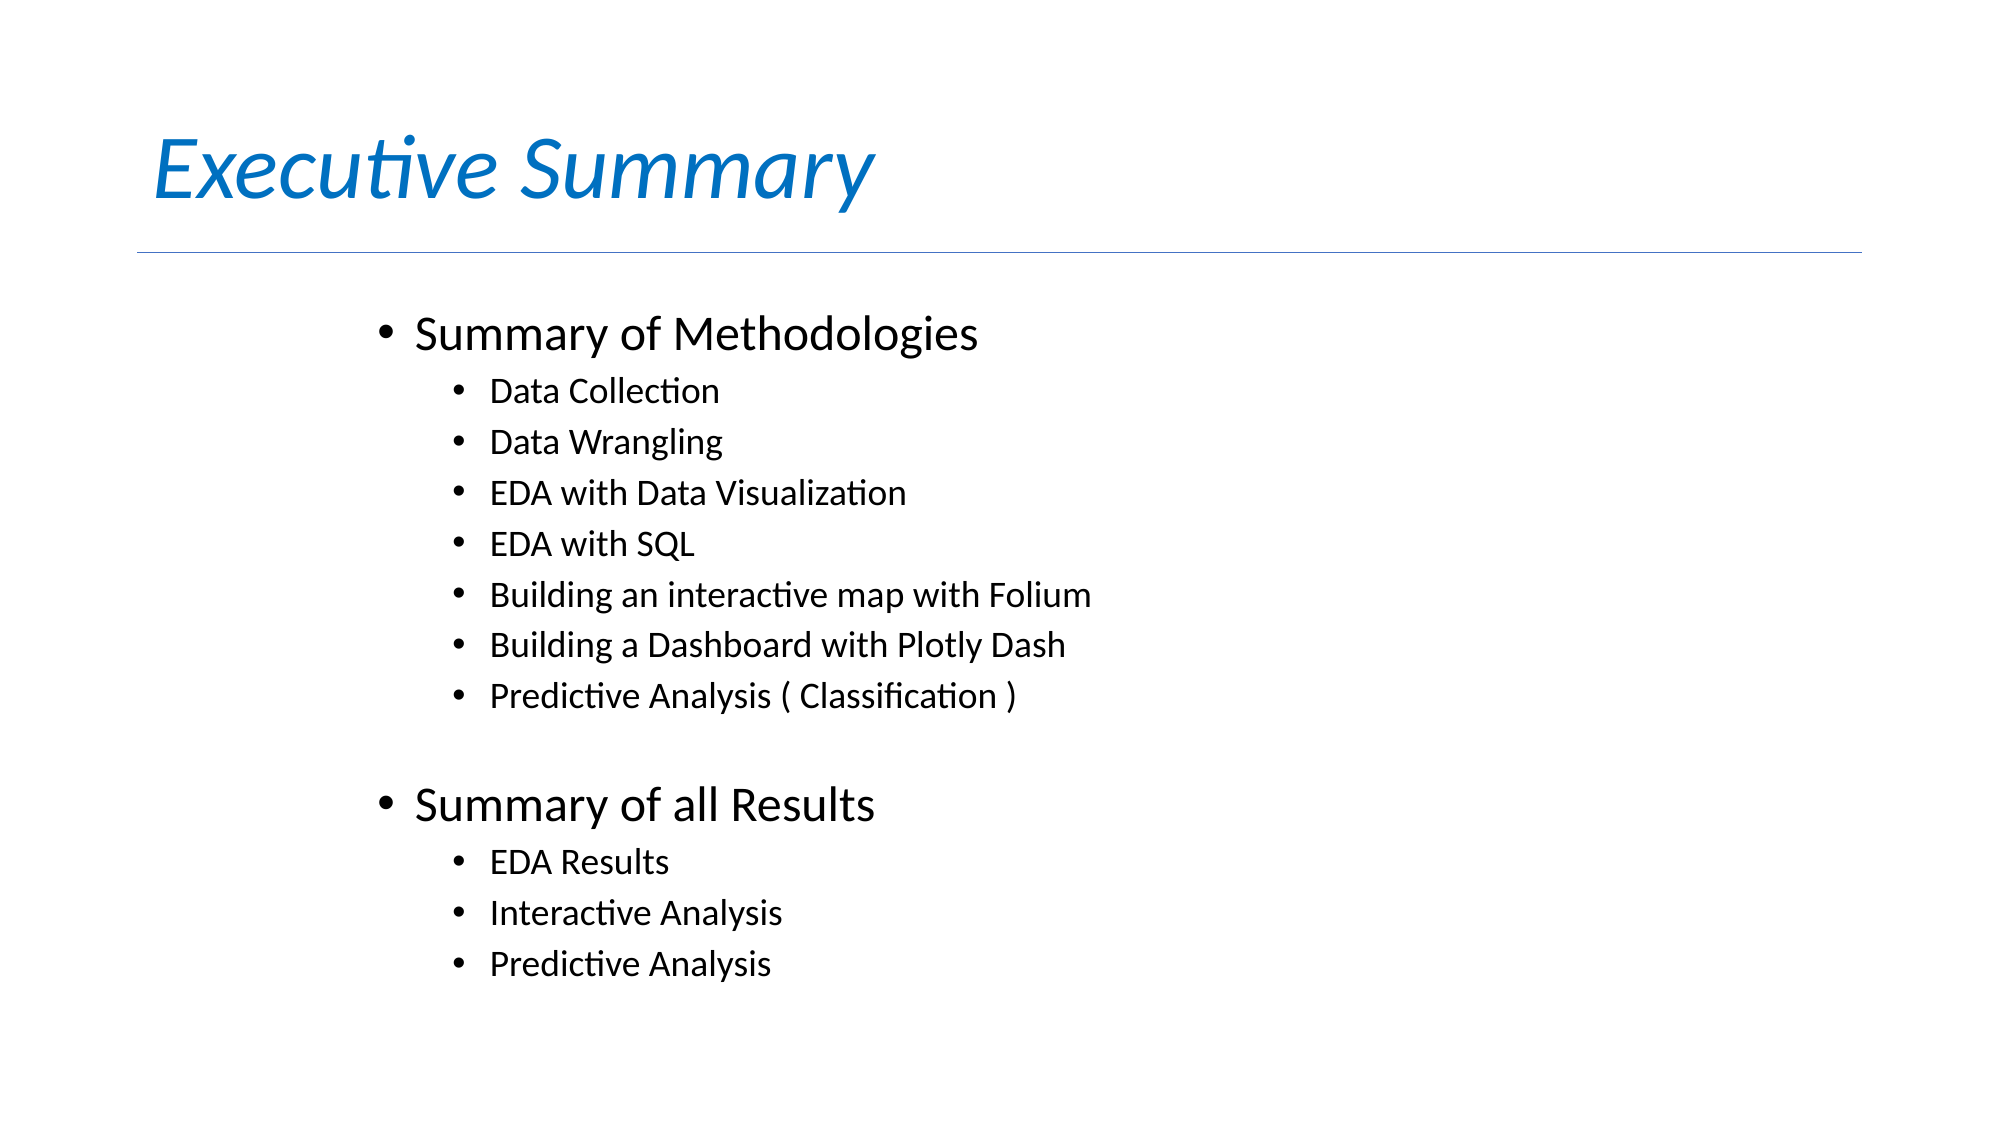

# Executive Summary
Summary of Methodologies
Data Collection
Data Wrangling
EDA with Data Visualization
EDA with SQL
Building an interactive map with Folium
Building a Dashboard with Plotly Dash
Predictive Analysis ( Classification )

Summary of all Results
EDA Results
Interactive Analysis
Predictive Analysis